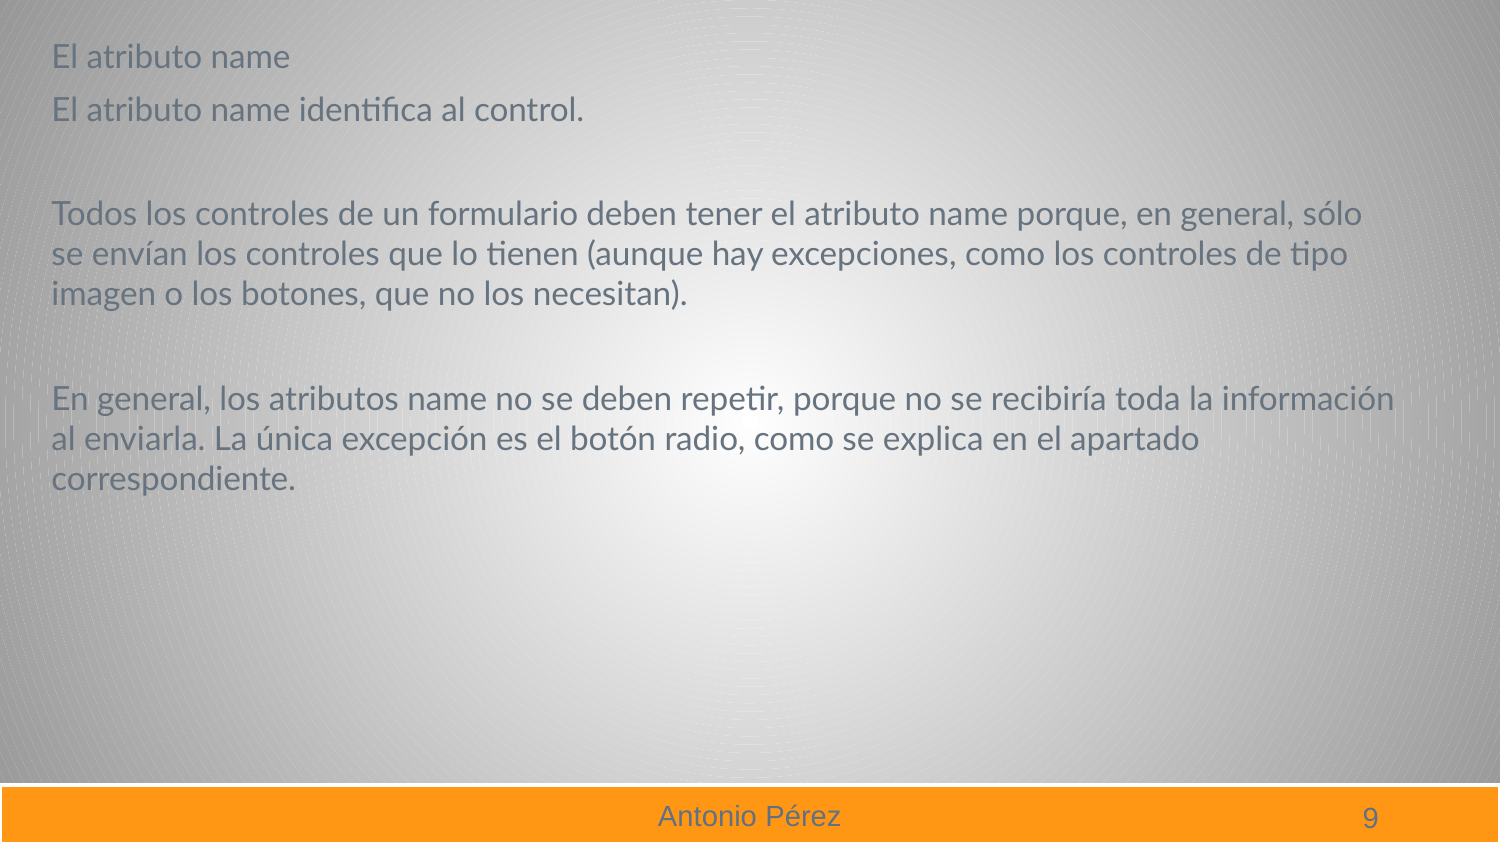

El atributo name
El atributo name identifica al control.

Todos los controles de un formulario deben tener el atributo name porque, en general, sólo se envían los controles que lo tienen (aunque hay excepciones, como los controles de tipo imagen o los botones, que no los necesitan).

En general, los atributos name no se deben repetir, porque no se recibiría toda la información al enviarla. La única excepción es el botón radio, como se explica en el apartado correspondiente.
9